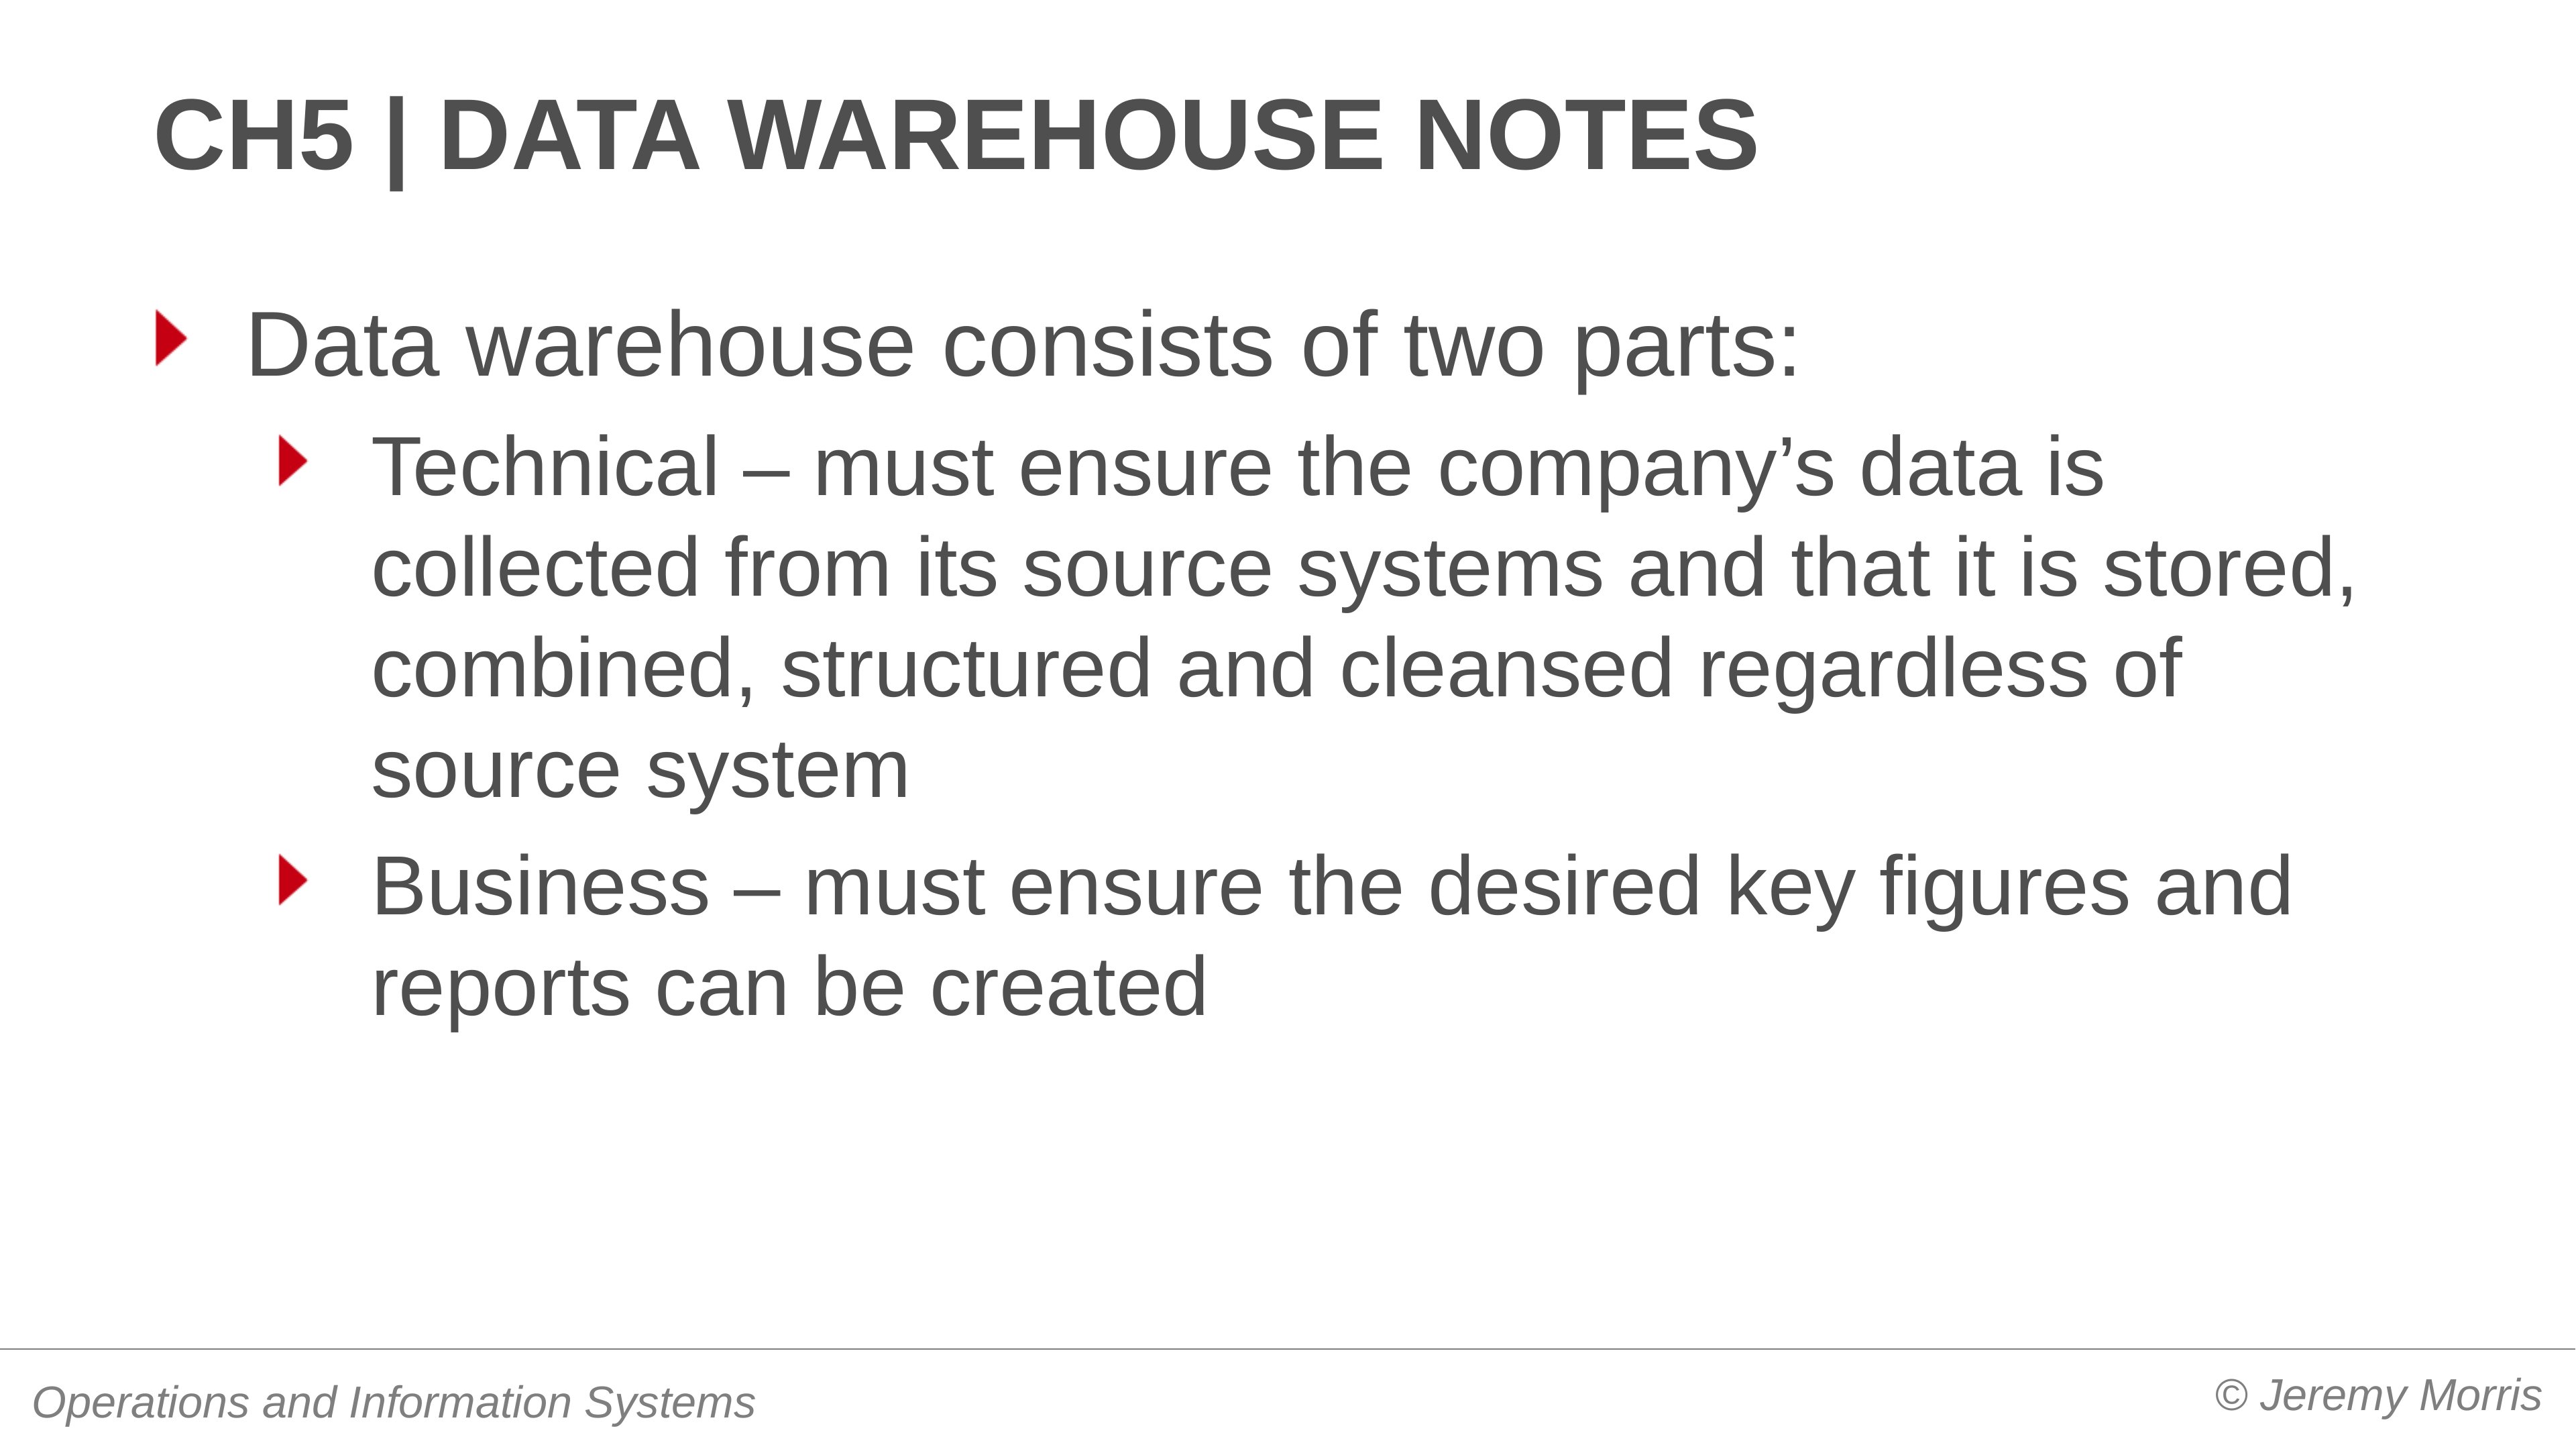

# Ch5 | Data warehouse notes
Data warehouse consists of two parts:
Technical – must ensure the company’s data is collected from its source systems and that it is stored, combined, structured and cleansed regardless of source system
Business – must ensure the desired key figures and reports can be created